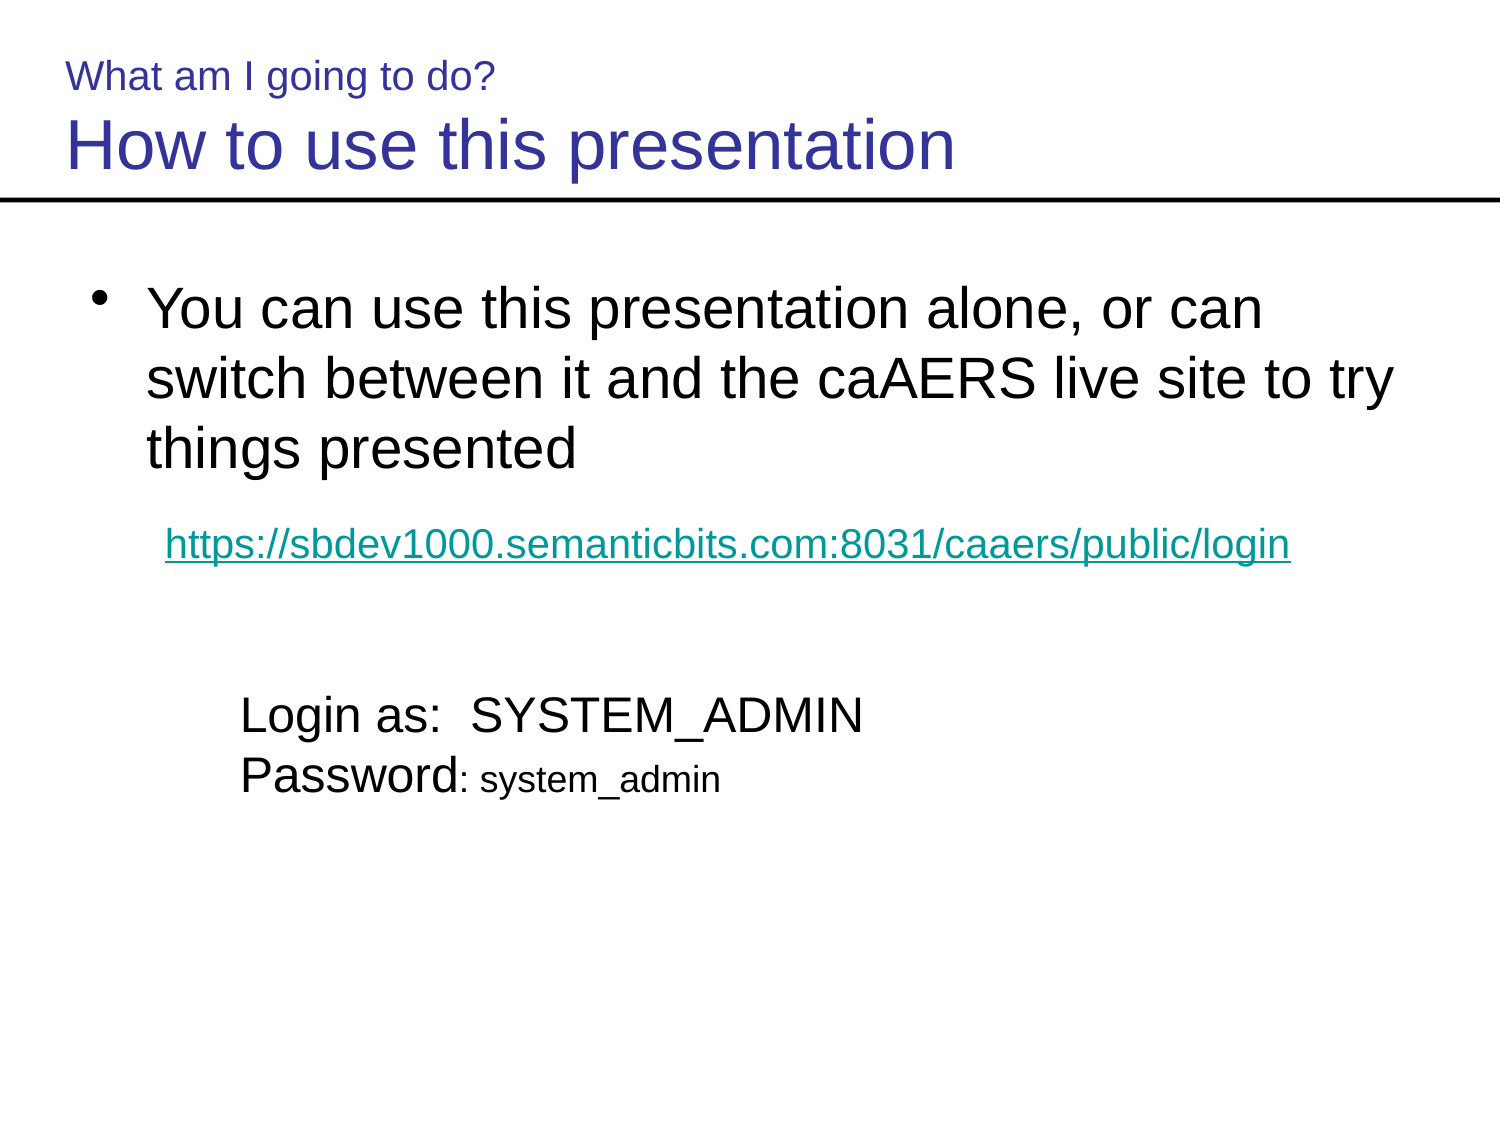

# What am I going to do? How to use this presentation
You can use this presentation alone, or can switch between it and the caAERS live site to try things presented

https://sbdev1000.semanticbits.com:8031/caaers/public/login
Login as:  SYSTEM_ADMIN
Password: system_admin